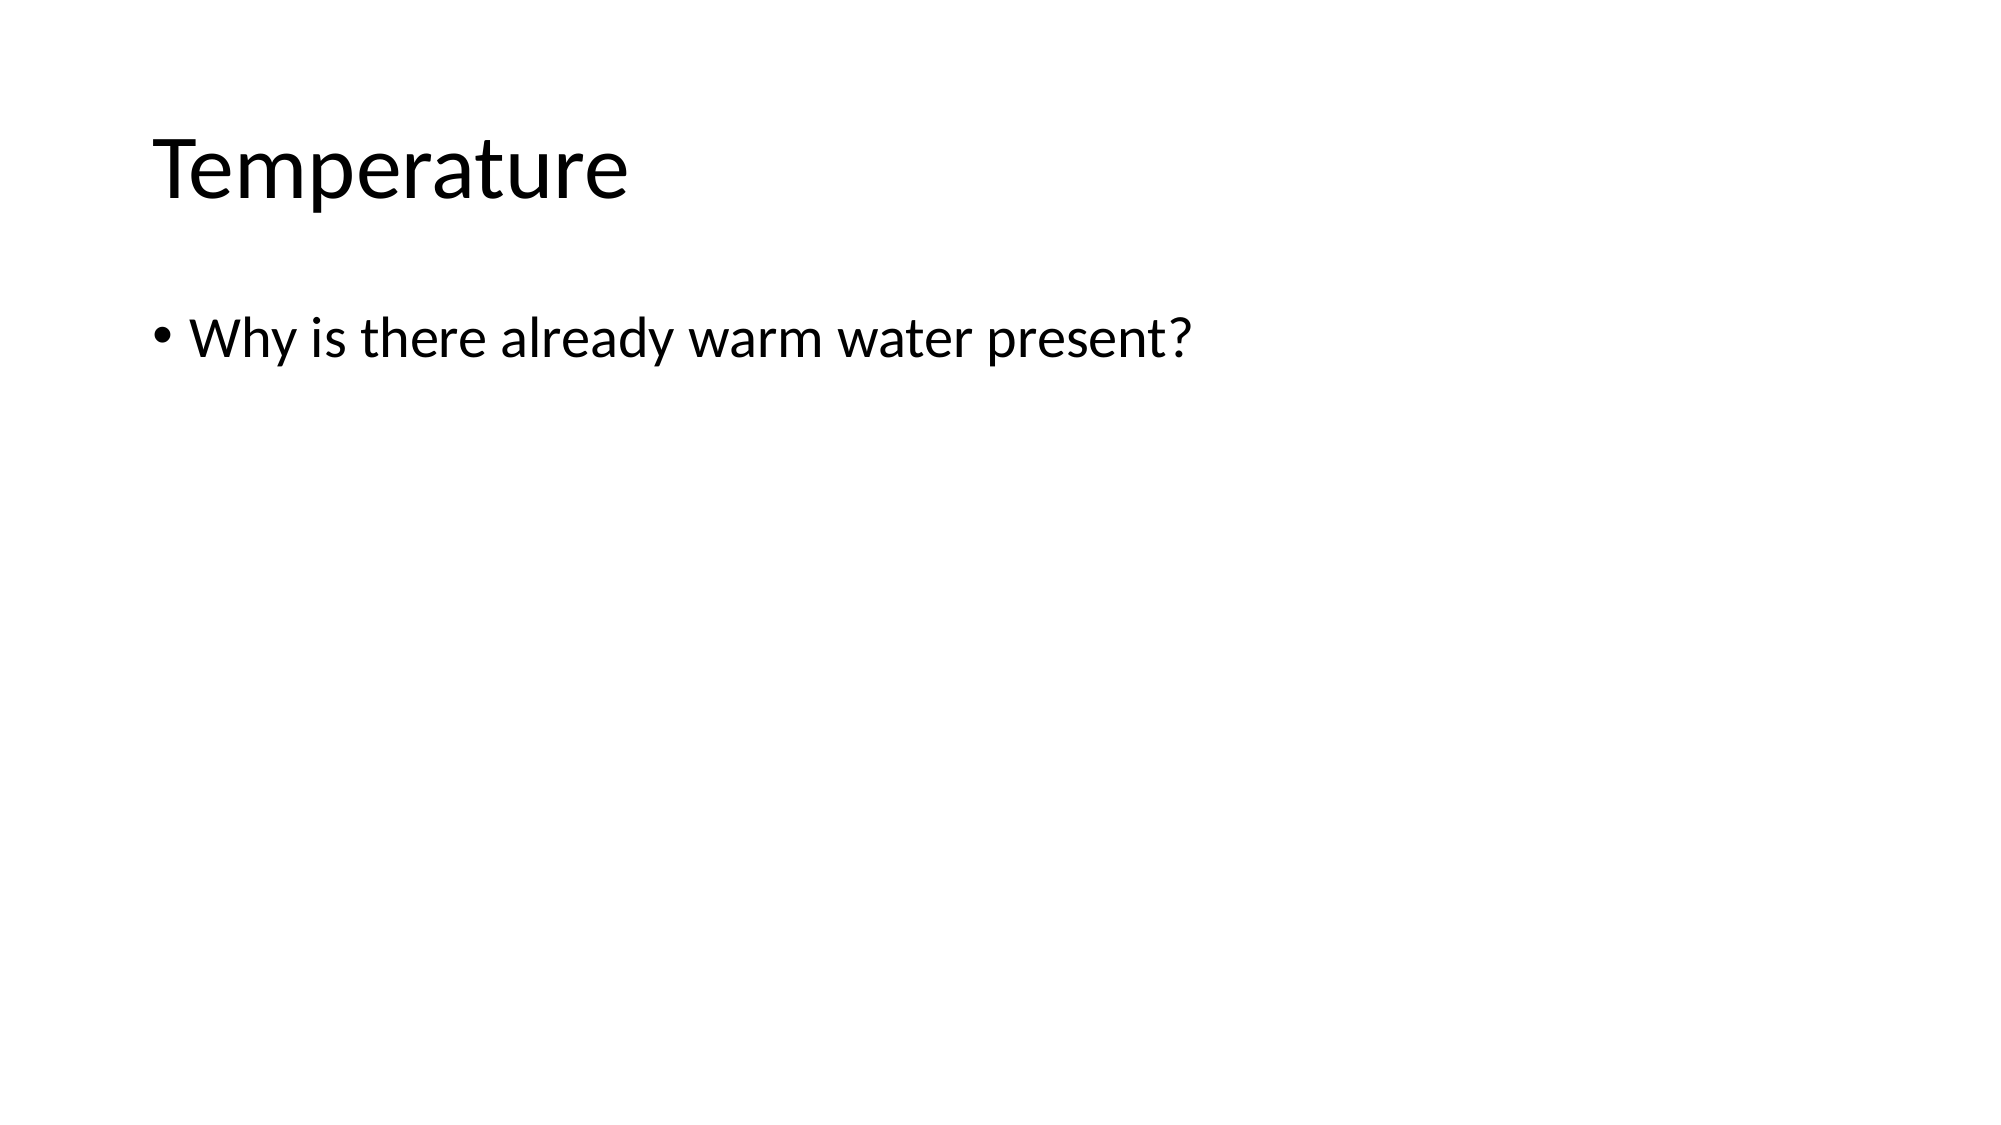

# Temperature
Why is there already warm water present?